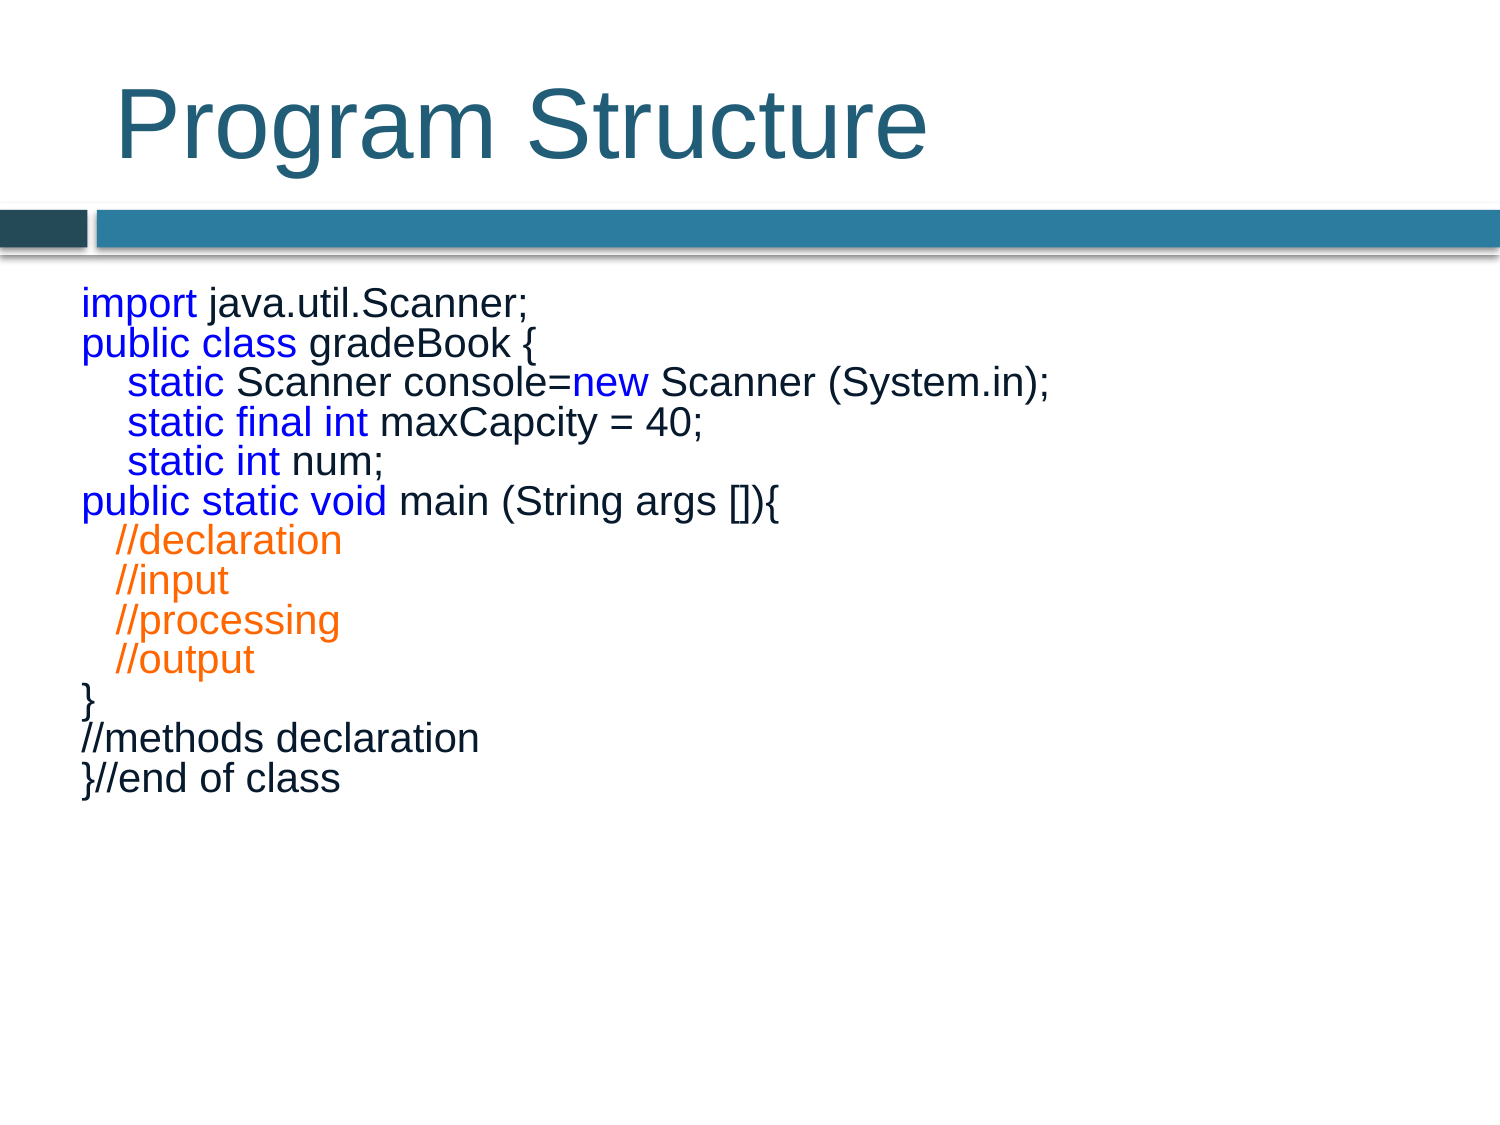

# Program Structure
import java.util.Scanner;
public class gradeBook {
    static Scanner console=new Scanner (System.in);
    static final int maxCapcity = 40;
    static int num;
public static void main (String args []){
   //declaration
   //input
   //processing
   //output
}
//methods declaration
}//end of class